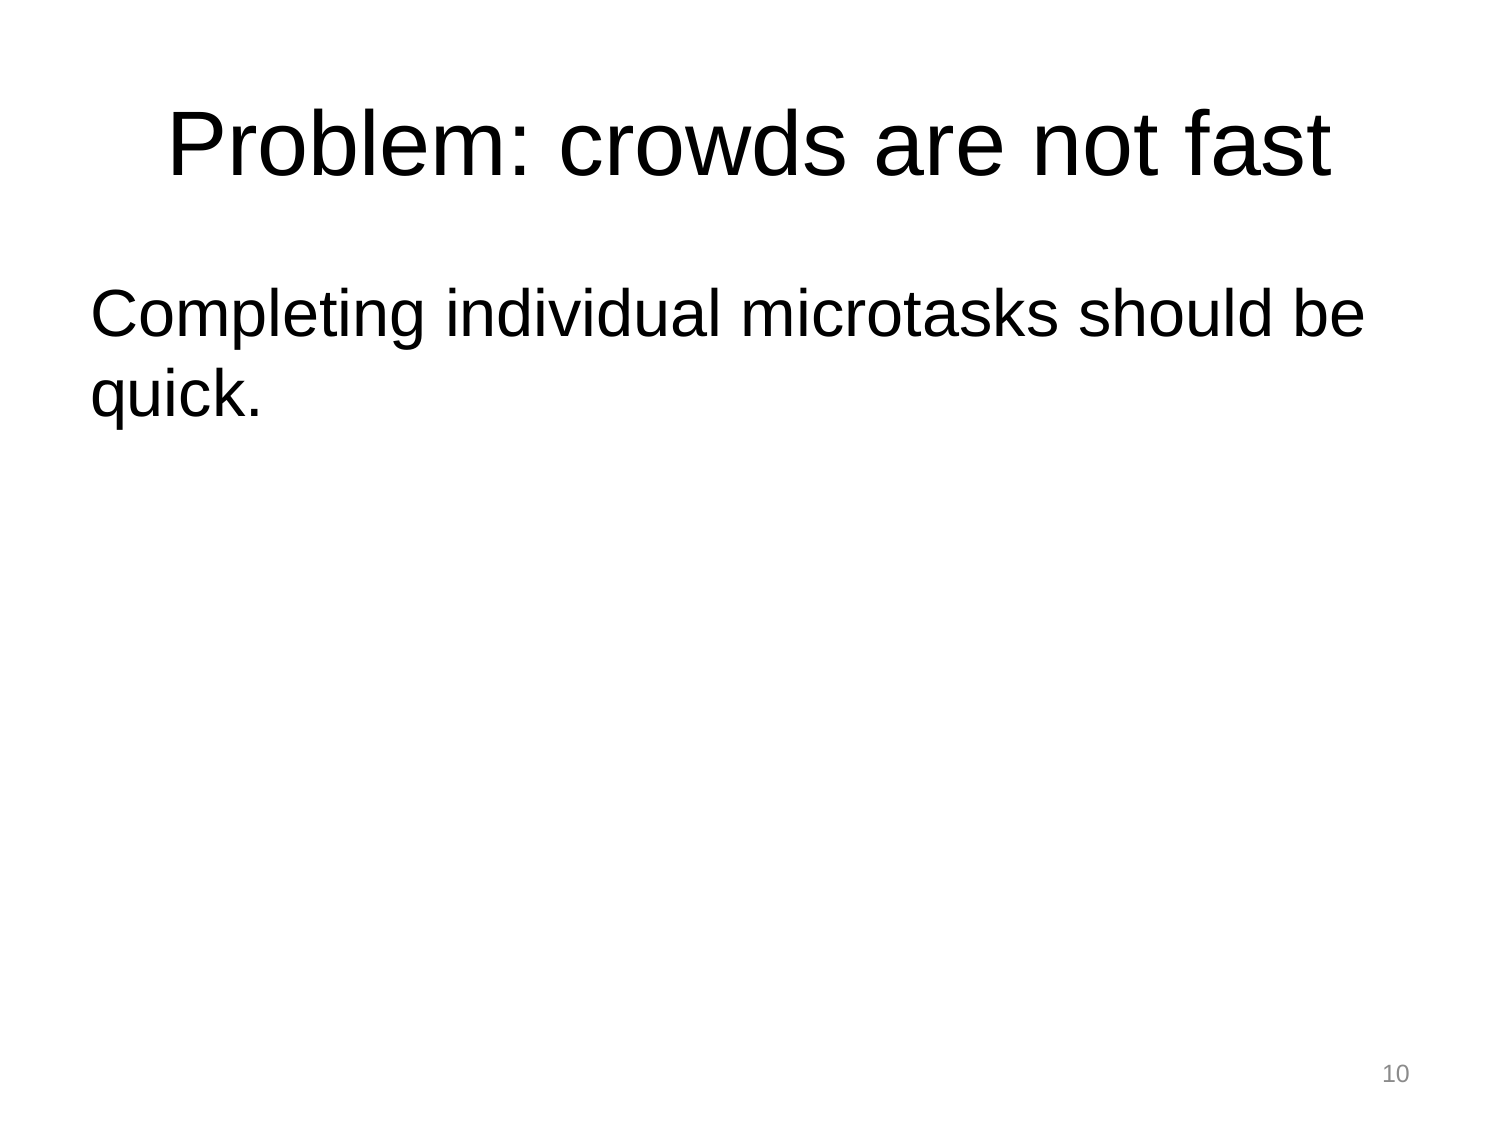

# Problem: crowds are not fast
Completing individual microtasks should be quick.
10